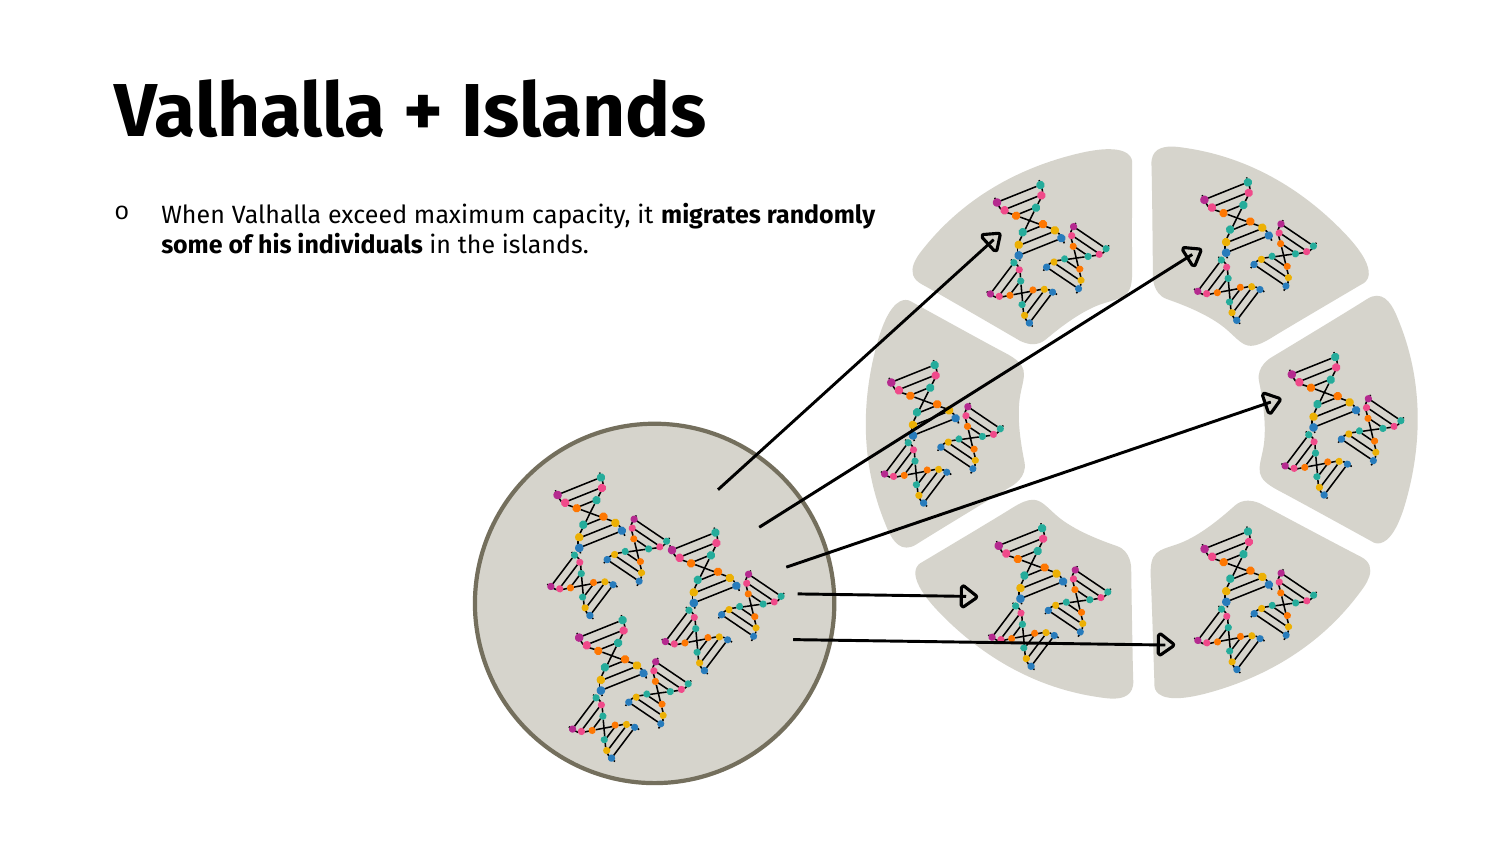

Valhalla + Islands

When Valhalla exceed maximum capacity, it migrates randomly some of his individuals in the islands.